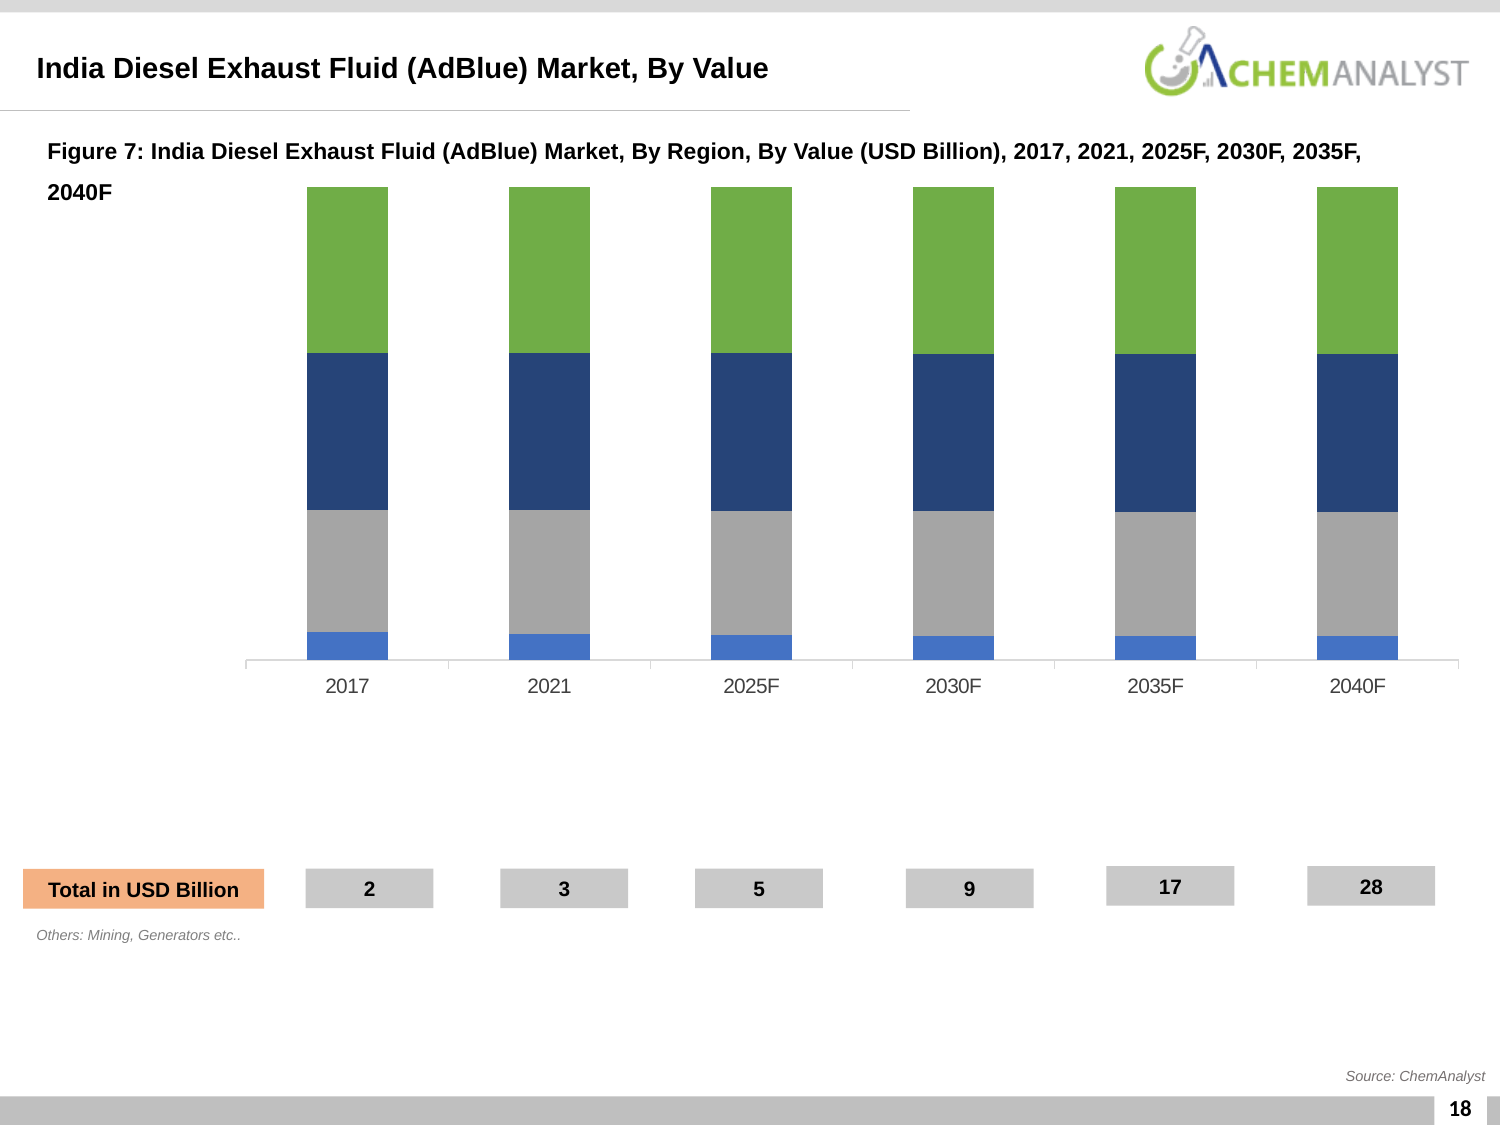

India Diesel Exhaust Fluid (AdBlue) Market, By Value
Figure 7: India Diesel Exhaust Fluid (AdBlue) Market, By Region, By Value (USD Billion), 2017, 2021, 2025F, 2030F, 2035F, 2040F

### Chart

| Category | East  | North | West | South |
|---|---|---|---|---|
| 2017 | 0.14615427811111123 | 0.641001504 | 0.8197993772222224 | 0.8660444702962964 |
| 2021 | 0.16398692351999974 | 0.77864080896 | 0.98659524096 | 1.04155462656 |
| 2025F | 0.29393568750000065 | 1.4427572250000003 | 1.8273459750000005 | 1.9300861125000004 |
| 2030F | 0.48571301670447825 | 2.4632588704298506 | 3.1243161615044777 | 3.3034111155402983 |
| 2035F | 0.8680465348732368 | 4.375355944563381 | 5.579582351323944 | 5.902381929802818 |
| 2040F | 1.4146416489205482 | 7.1832970888767145 | 9.197922939090413 | 9.726349391605483 |
17
28
2
3
5
9
Total in USD Billion
Others: Mining, Generators etc..
Source: ChemAnalyst